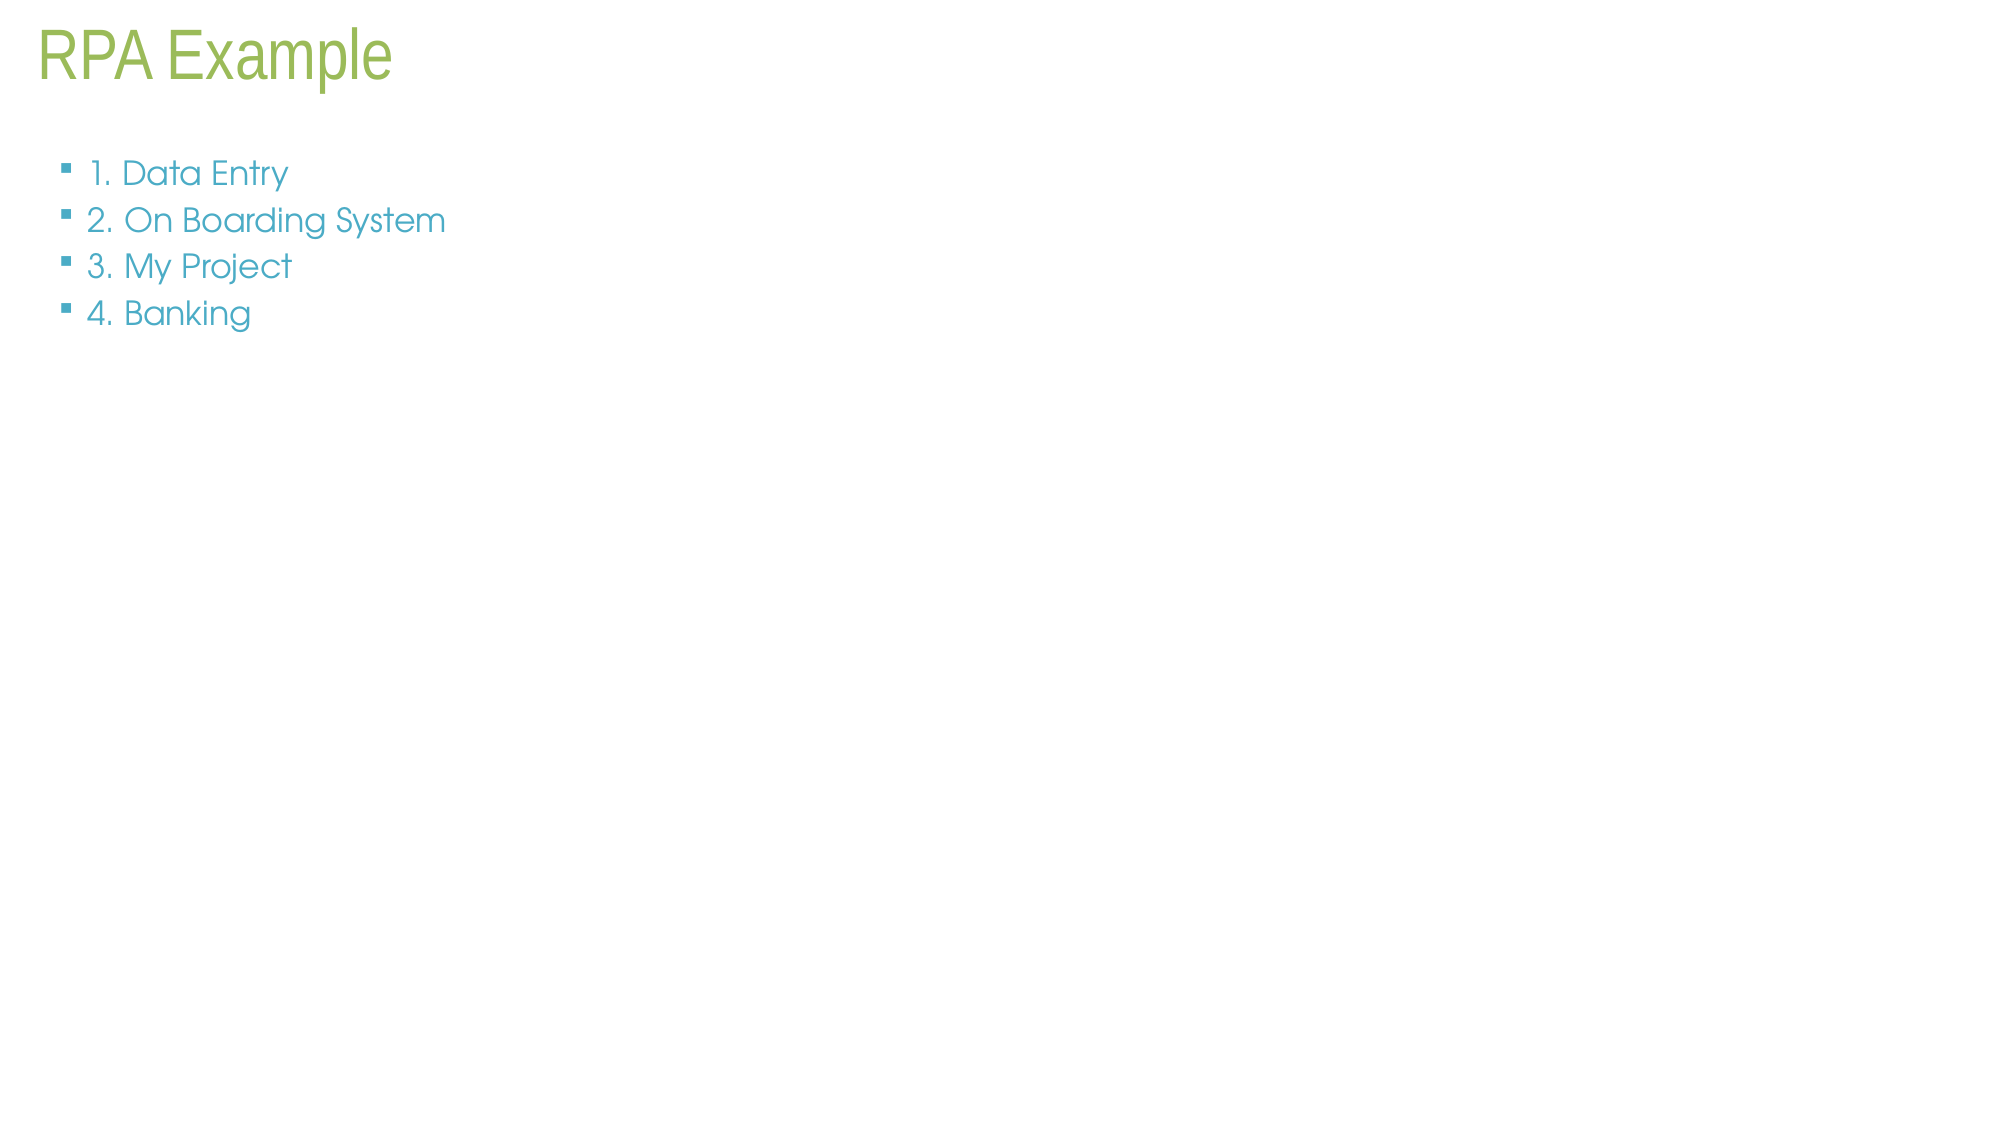

# RPA Example
1. Data Entry
2. On Boarding System
3. My Project
4. Banking